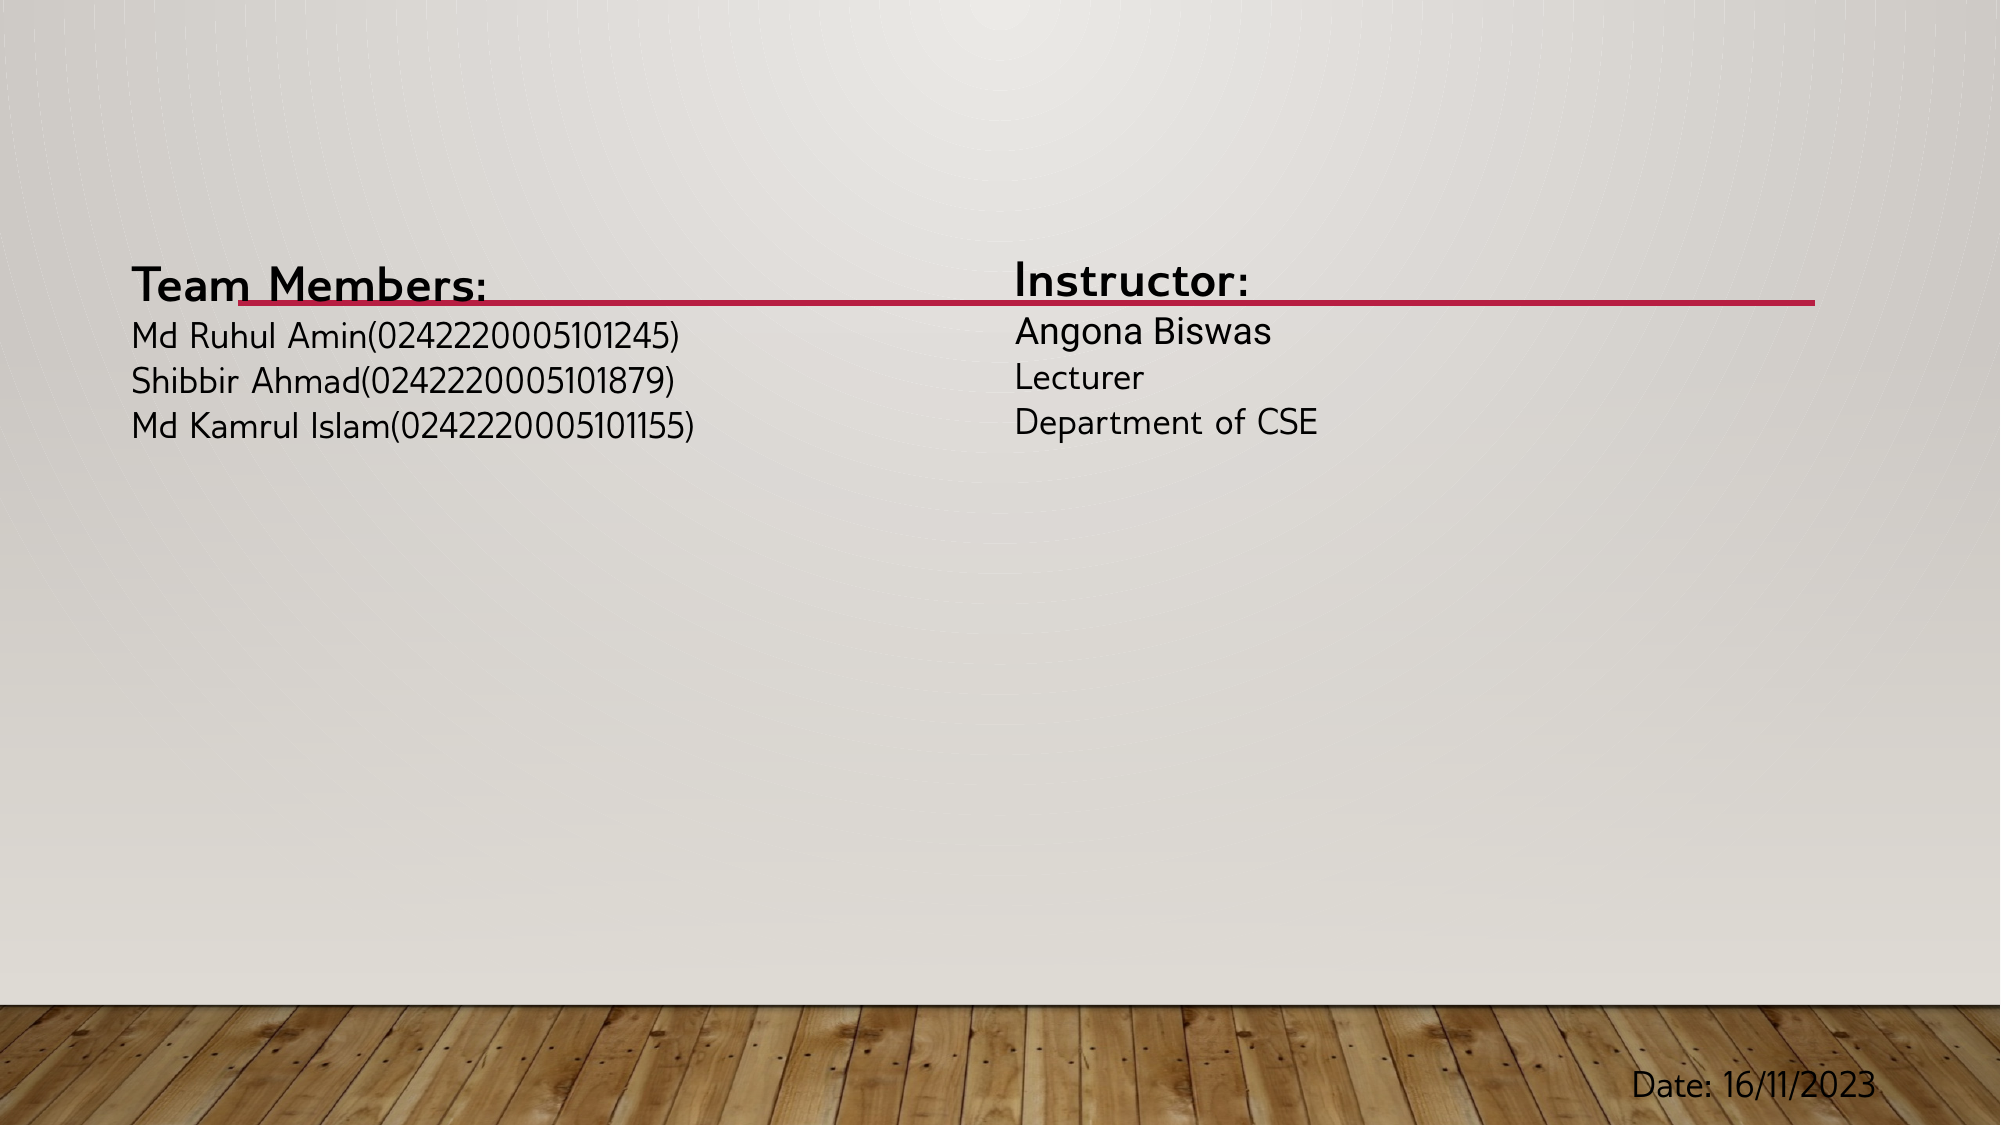

Instructor:
Angona Biswas
Lecturer
Department of CSE
Team Members:
Md Ruhul Amin(0242220005101245)
Shibbir Ahmad(0242220005101879)
Md Kamrul Islam(0242220005101155)
Date: 16/11/2023